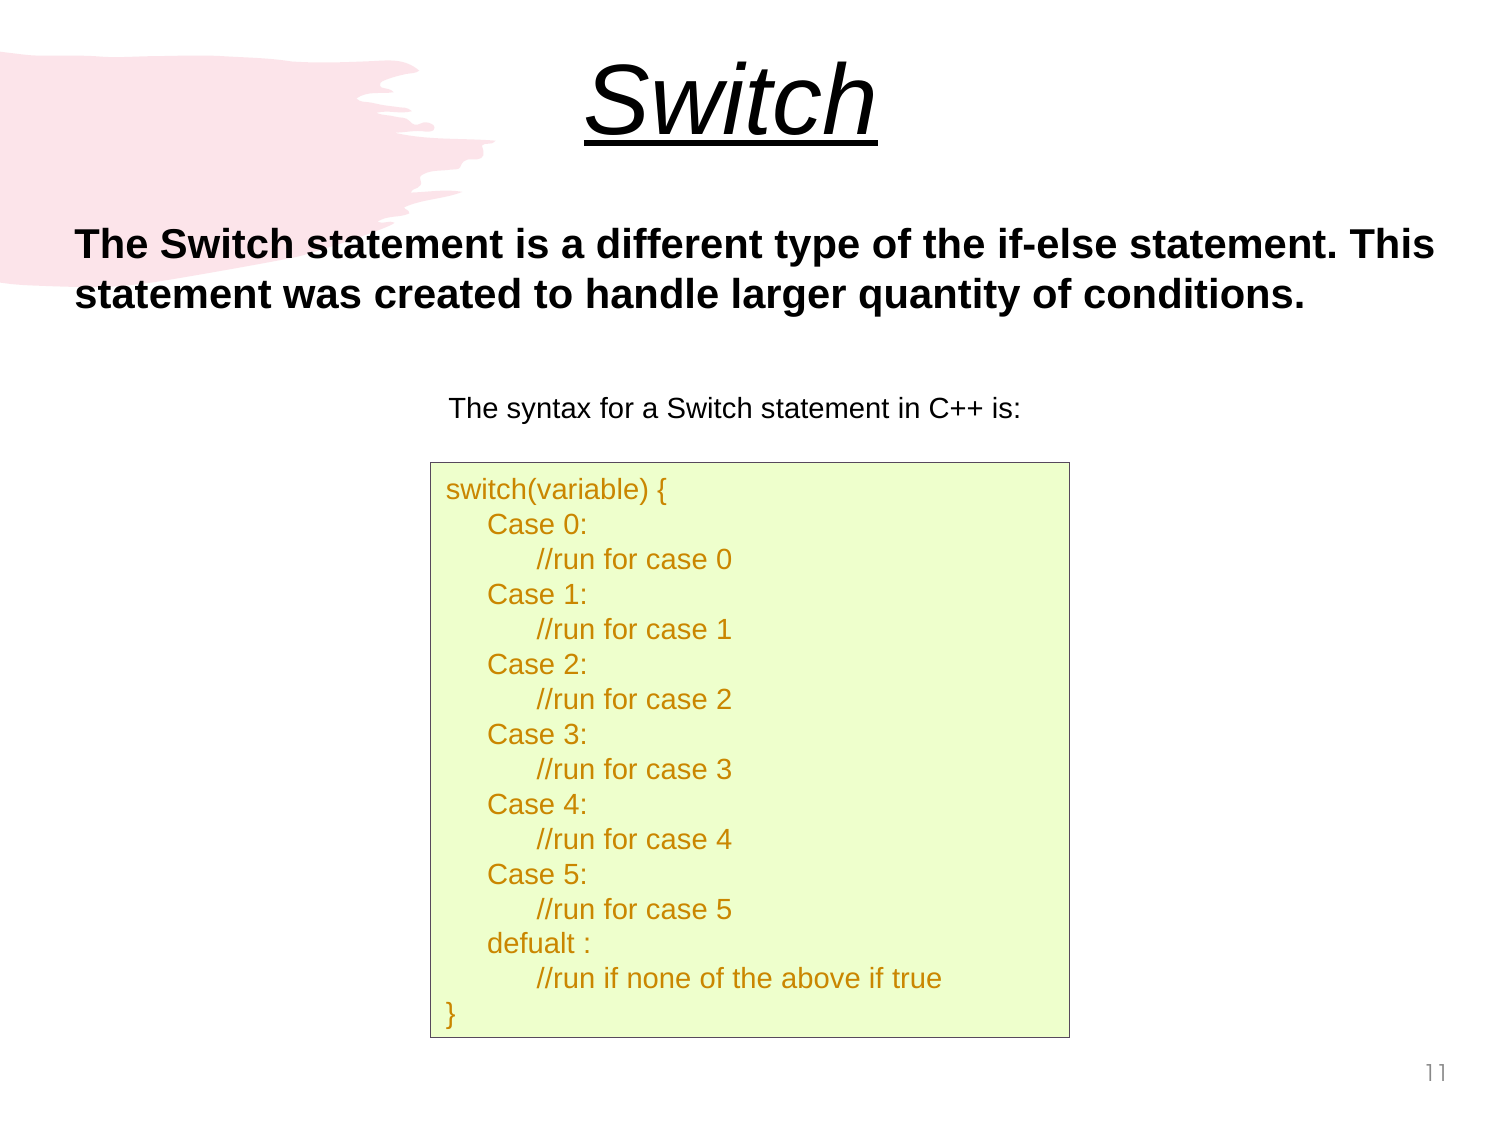

# Switch
The Switch statement is a different type of the if-else statement. This statement was created to handle larger quantity of conditions.
The syntax for a Switch statement in C++ is:
switch(variable) {
     Case 0:
           //run for case 0
     Case 1:
           //run for case 1
     Case 2:
           //run for case 2
     Case 3:
           //run for case 3
     Case 4:
           //run for case 4
     Case 5:
           //run for case 5
     defualt :
           //run if none of the above if true
}
11